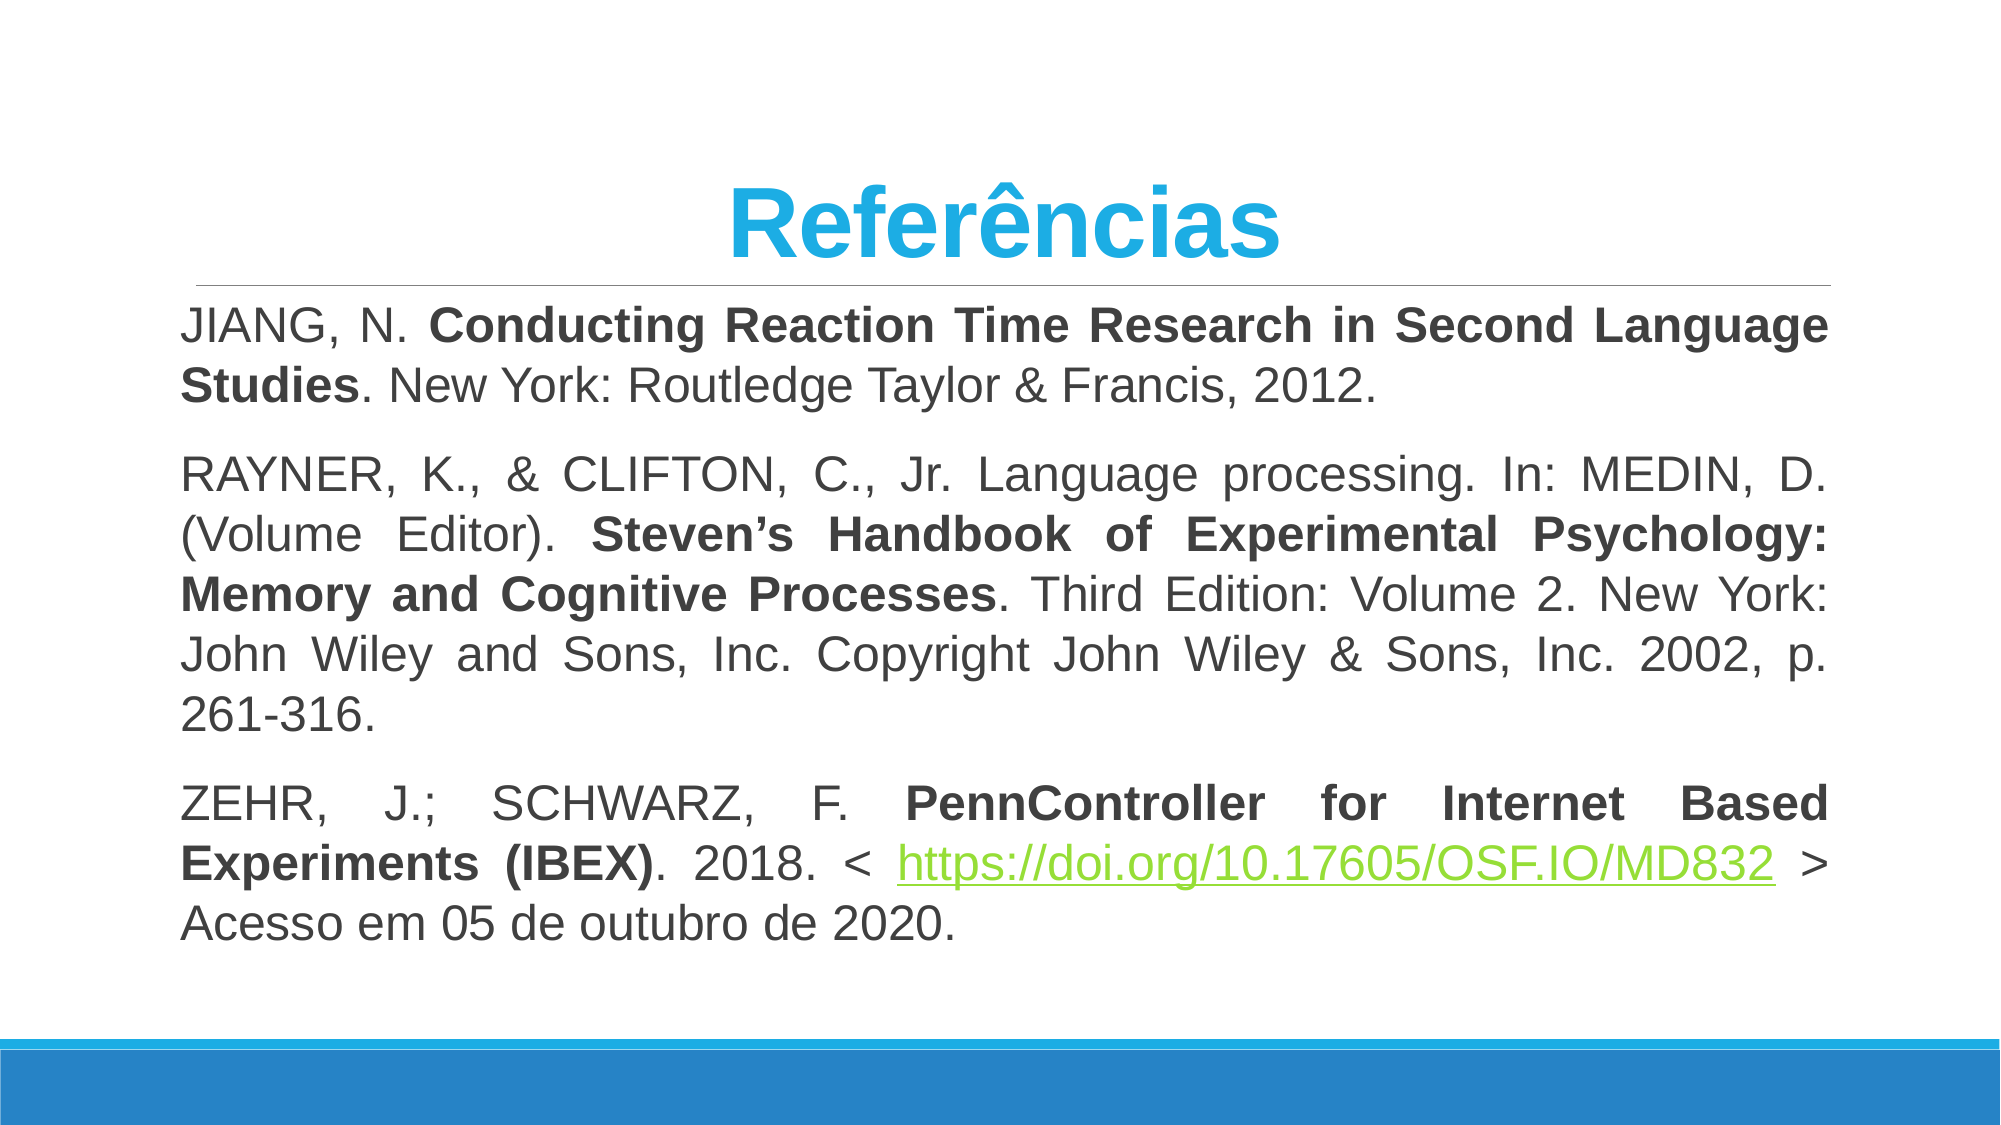

# Referências
JIANG, N. Conducting Reaction Time Research in Second Language Studies. New York: Routledge Taylor & Francis, 2012.
RAYNER, K., & CLIFTON, C., Jr. Language processing. In: MEDIN, D. (Volume Editor). Steven’s Handbook of Experimental Psychology: Memory and Cognitive Processes. Third Edition: Volume 2. New York: John Wiley and Sons, Inc. Copyright John Wiley & Sons, Inc. 2002, p. 261-316.
ZEHR, J.; SCHWARZ, F. PennController for Internet Based Experiments (IBEX). 2018. < https://doi.org/10.17605/OSF.IO/MD832 > Acesso em 05 de outubro de 2020.